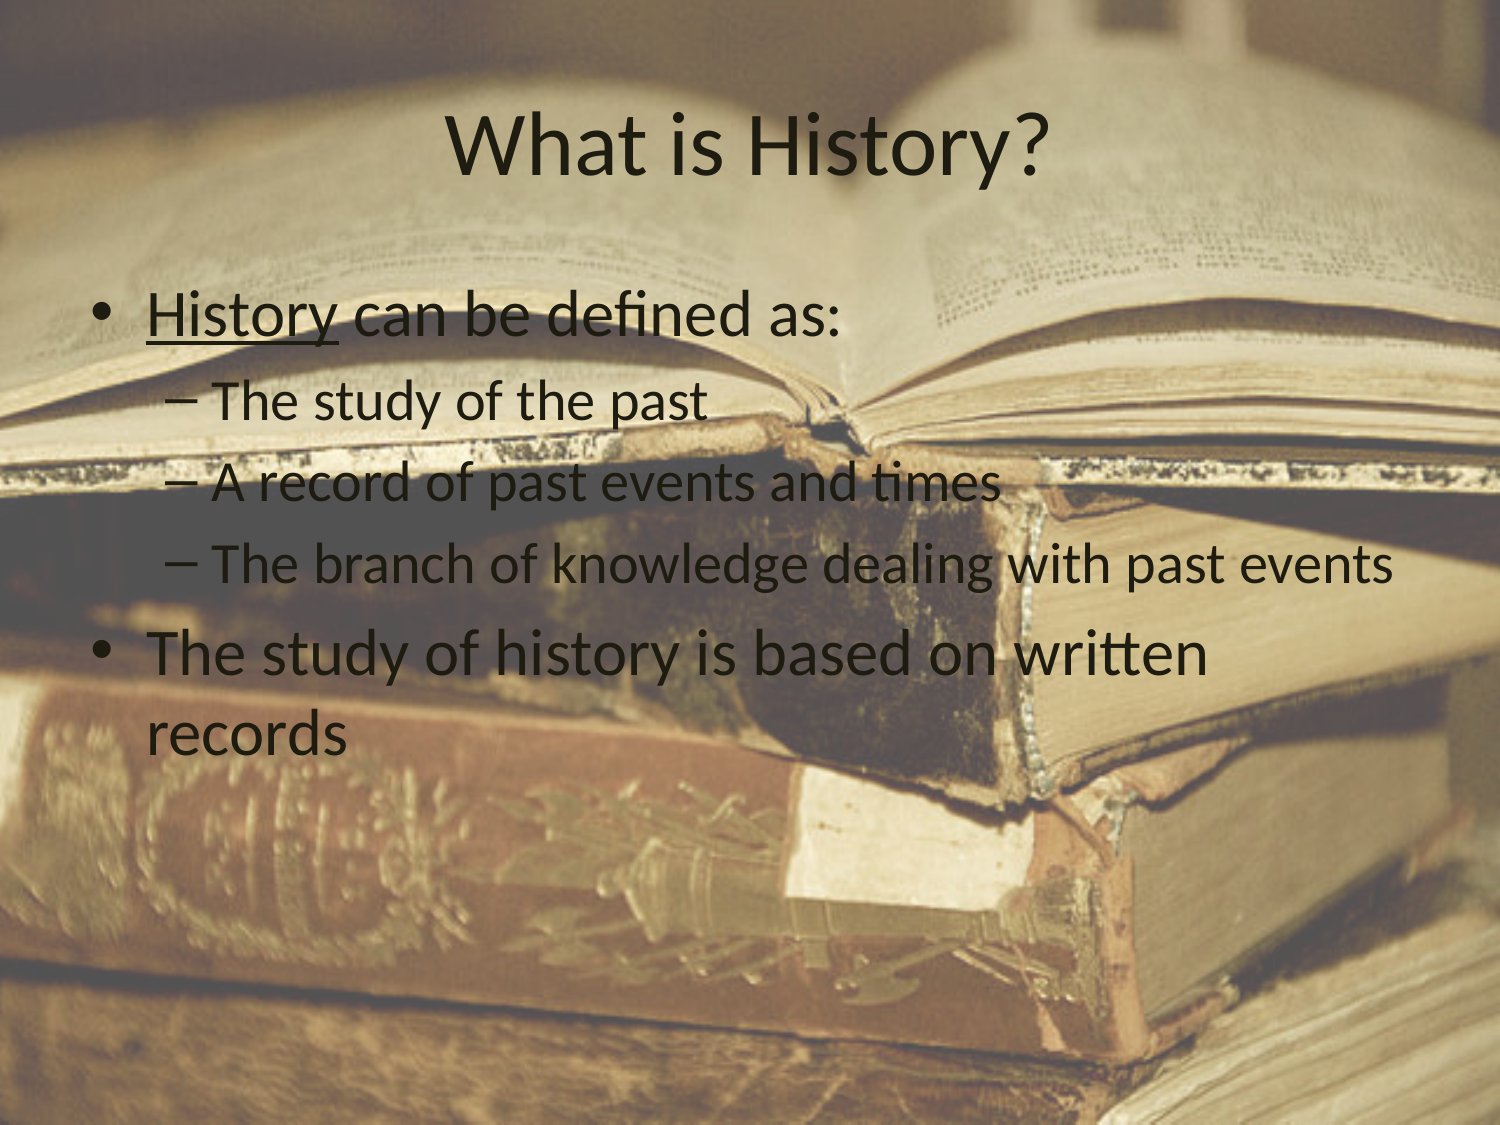

# What is History?
History can be defined as:
The study of the past
A record of past events and times
The branch of knowledge dealing with past events
The study of history is based on written records